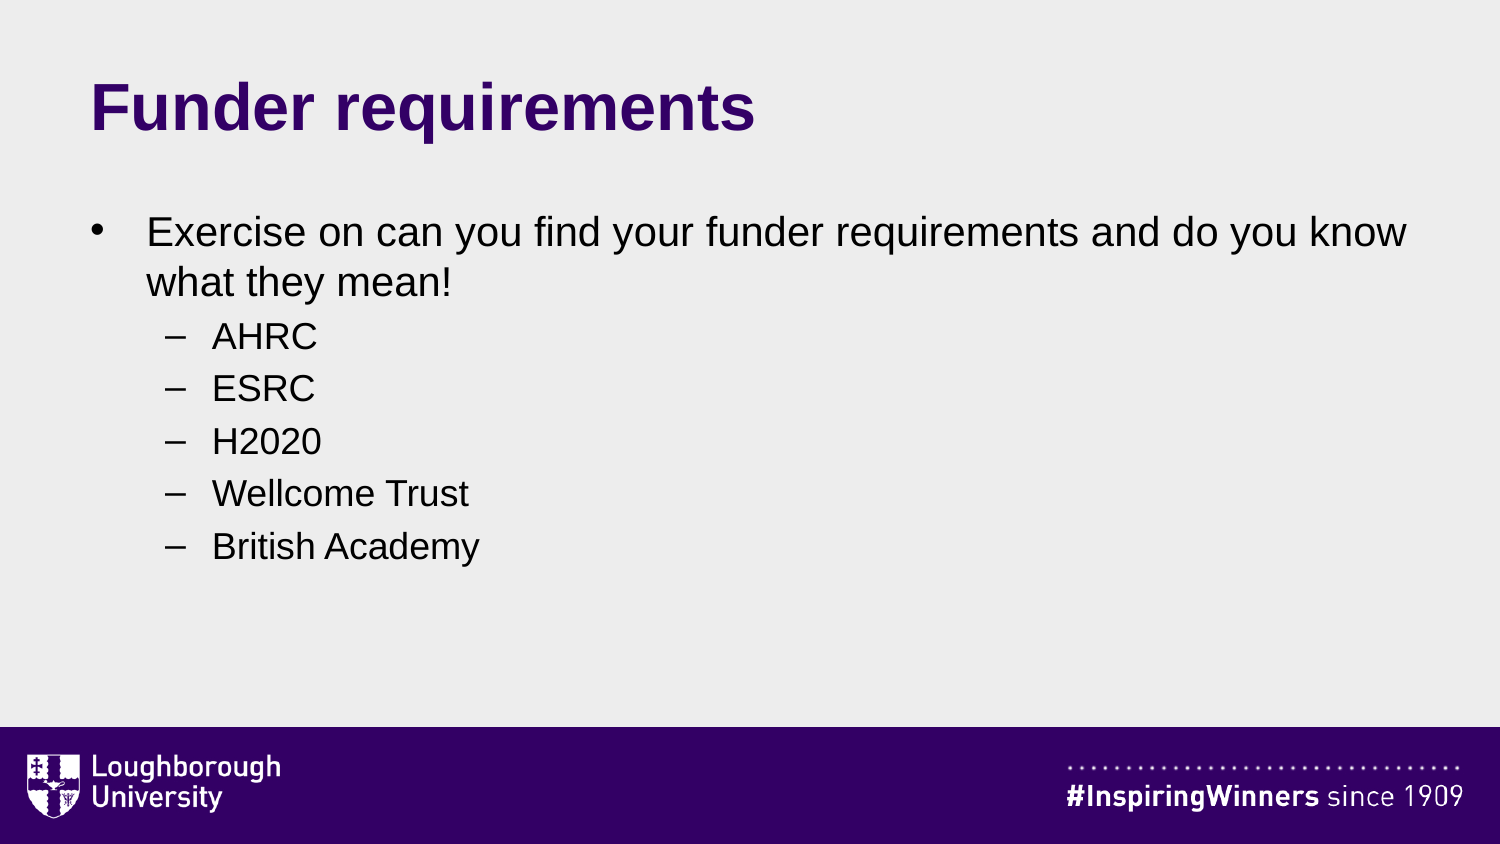

# Funder requirements
Exercise on can you find your funder requirements and do you know what they mean!
AHRC
ESRC
H2020
Wellcome Trust
British Academy